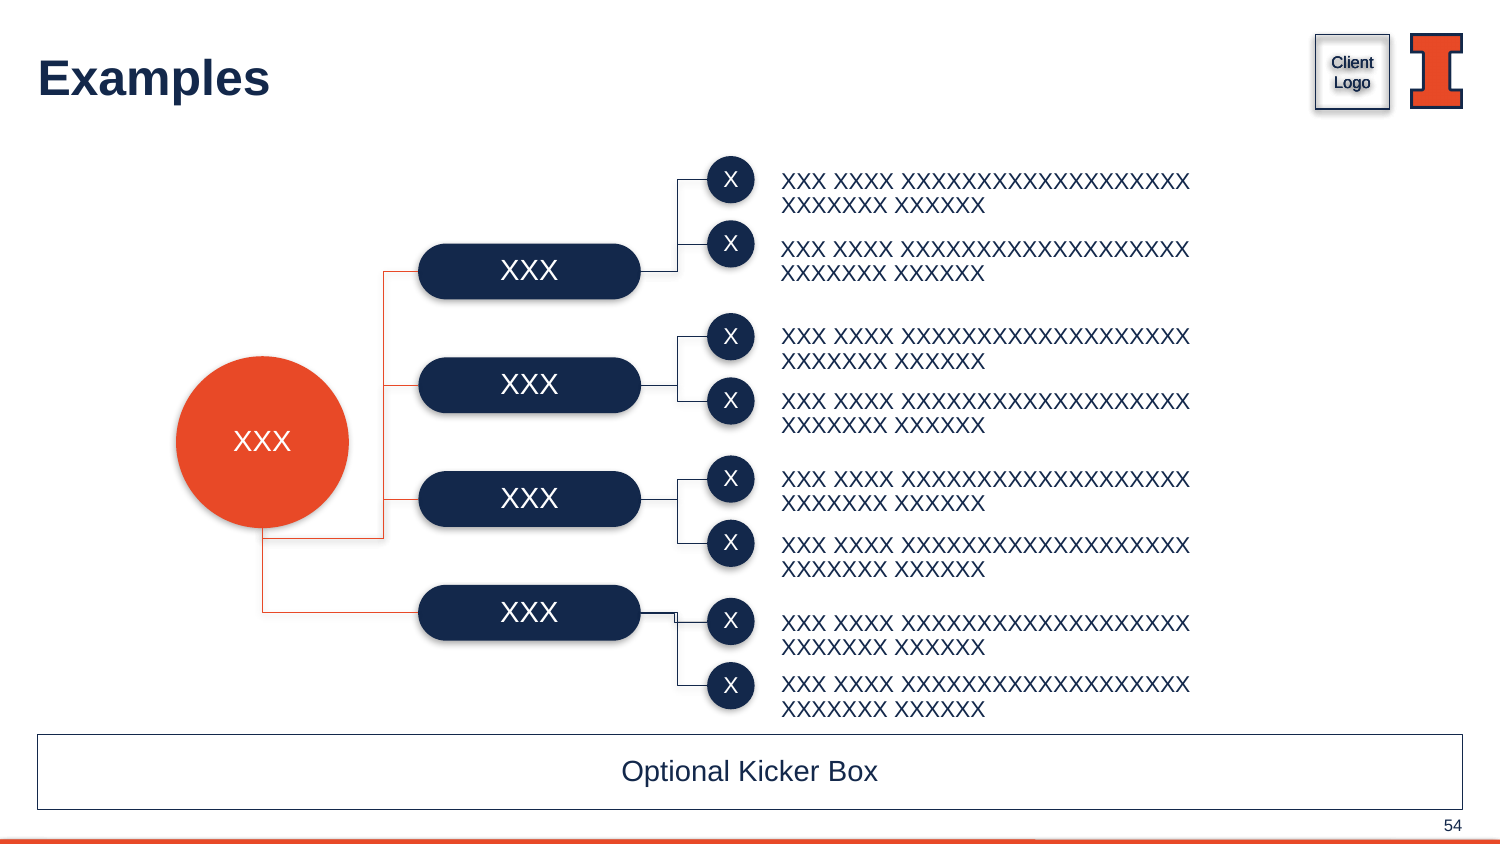

# Examples
X
XXX XXXX XXXXXXXXXXXXXXXXXXX XXXXXXX XXXXXX
X
XXX XXXX XXXXXXXXXXXXXXXXXXX XXXXXXX XXXXXX
XXX
X
XXX XXXX XXXXXXXXXXXXXXXXXXX XXXXXXX XXXXXX
XXX
XXX
X
XXX XXXX XXXXXXXXXXXXXXXXXXX XXXXXXX XXXXXX
X
XXX XXXX XXXXXXXXXXXXXXXXXXX XXXXXXX XXXXXX
XXX
X
XXX XXXX XXXXXXXXXXXXXXXXXXX XXXXXXX XXXXXX
XXX
X
XXX XXXX XXXXXXXXXXXXXXXXXXX XXXXXXX XXXXXX
X
XXX XXXX XXXXXXXXXXXXXXXXXXX XXXXXXX XXXXXX
Optional Kicker Box

54